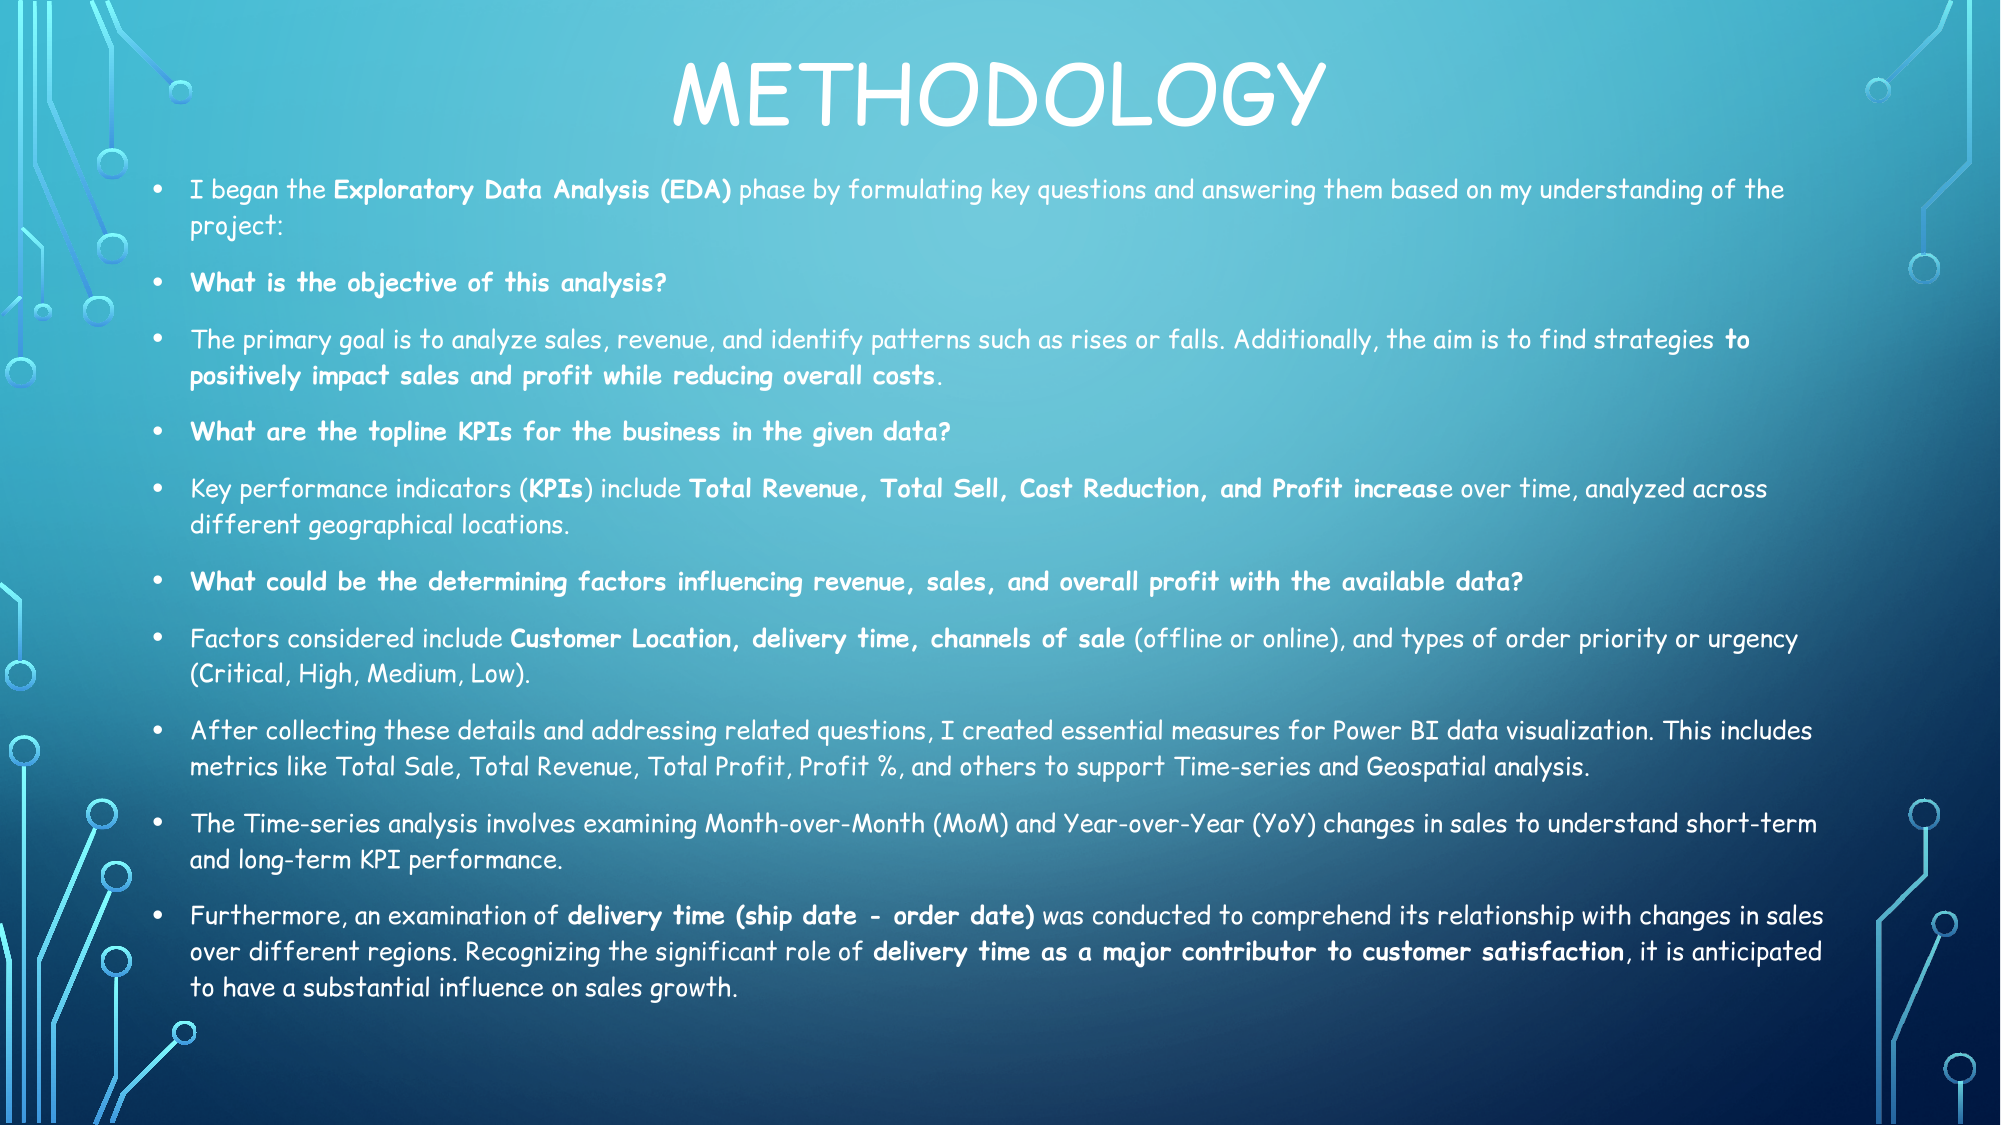

# METHODOLOGY
I began the Exploratory Data Analysis (EDA) phase by formulating key questions and answering them based on my understanding of the project:
What is the objective of this analysis?
The primary goal is to analyze sales, revenue, and identify patterns such as rises or falls. Additionally, the aim is to find strategies to positively impact sales and profit while reducing overall costs.
What are the topline KPIs for the business in the given data?
Key performance indicators (KPIs) include Total Revenue, Total Sell, Cost Reduction, and Profit increase over time, analyzed across different geographical locations.
What could be the determining factors influencing revenue, sales, and overall profit with the available data?
Factors considered include Customer Location, delivery time, channels of sale (offline or online), and types of order priority or urgency (Critical, High, Medium, Low).
After collecting these details and addressing related questions, I created essential measures for Power BI data visualization. This includes metrics like Total Sale, Total Revenue, Total Profit, Profit %, and others to support Time-series and Geospatial analysis.
The Time-series analysis involves examining Month-over-Month (MoM) and Year-over-Year (YoY) changes in sales to understand short-term and long-term KPI performance.
Furthermore, an examination of delivery time (ship date - order date) was conducted to comprehend its relationship with changes in sales over different regions. Recognizing the significant role of delivery time as a major contributor to customer satisfaction, it is anticipated to have a substantial influence on sales growth.